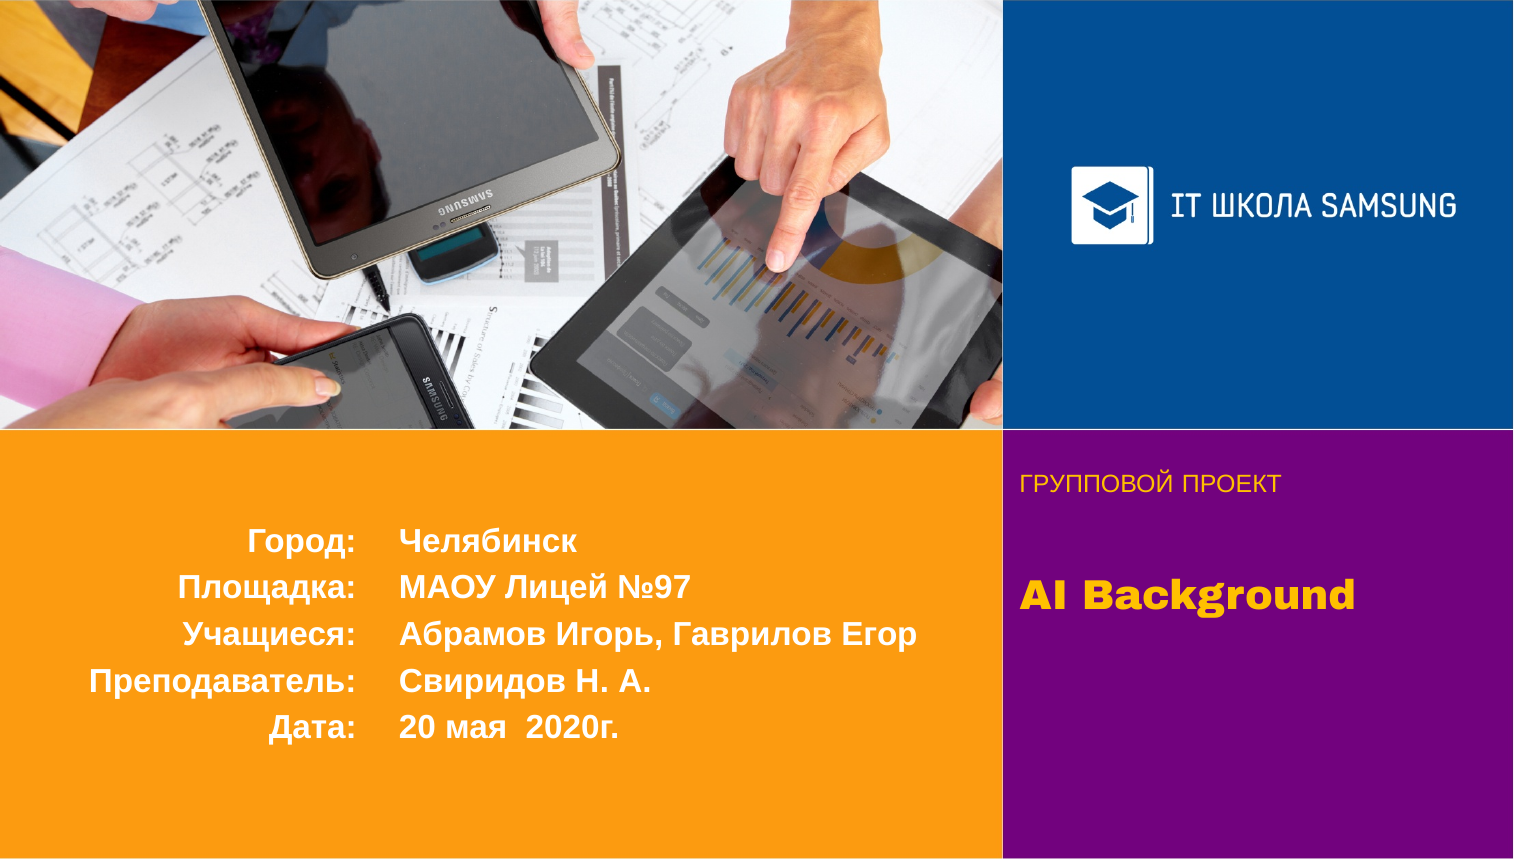

ГРУППОВОЙ ПРОЕКТ

AI Background
Город:
Площадка:
Учащиеся:
Преподаватель:
Дата:
Челябинск
МАОУ Лицей №97
Абрамов Игорь, Гаврилов Егор
Свиридов Н. А.
20 мая  2020г.